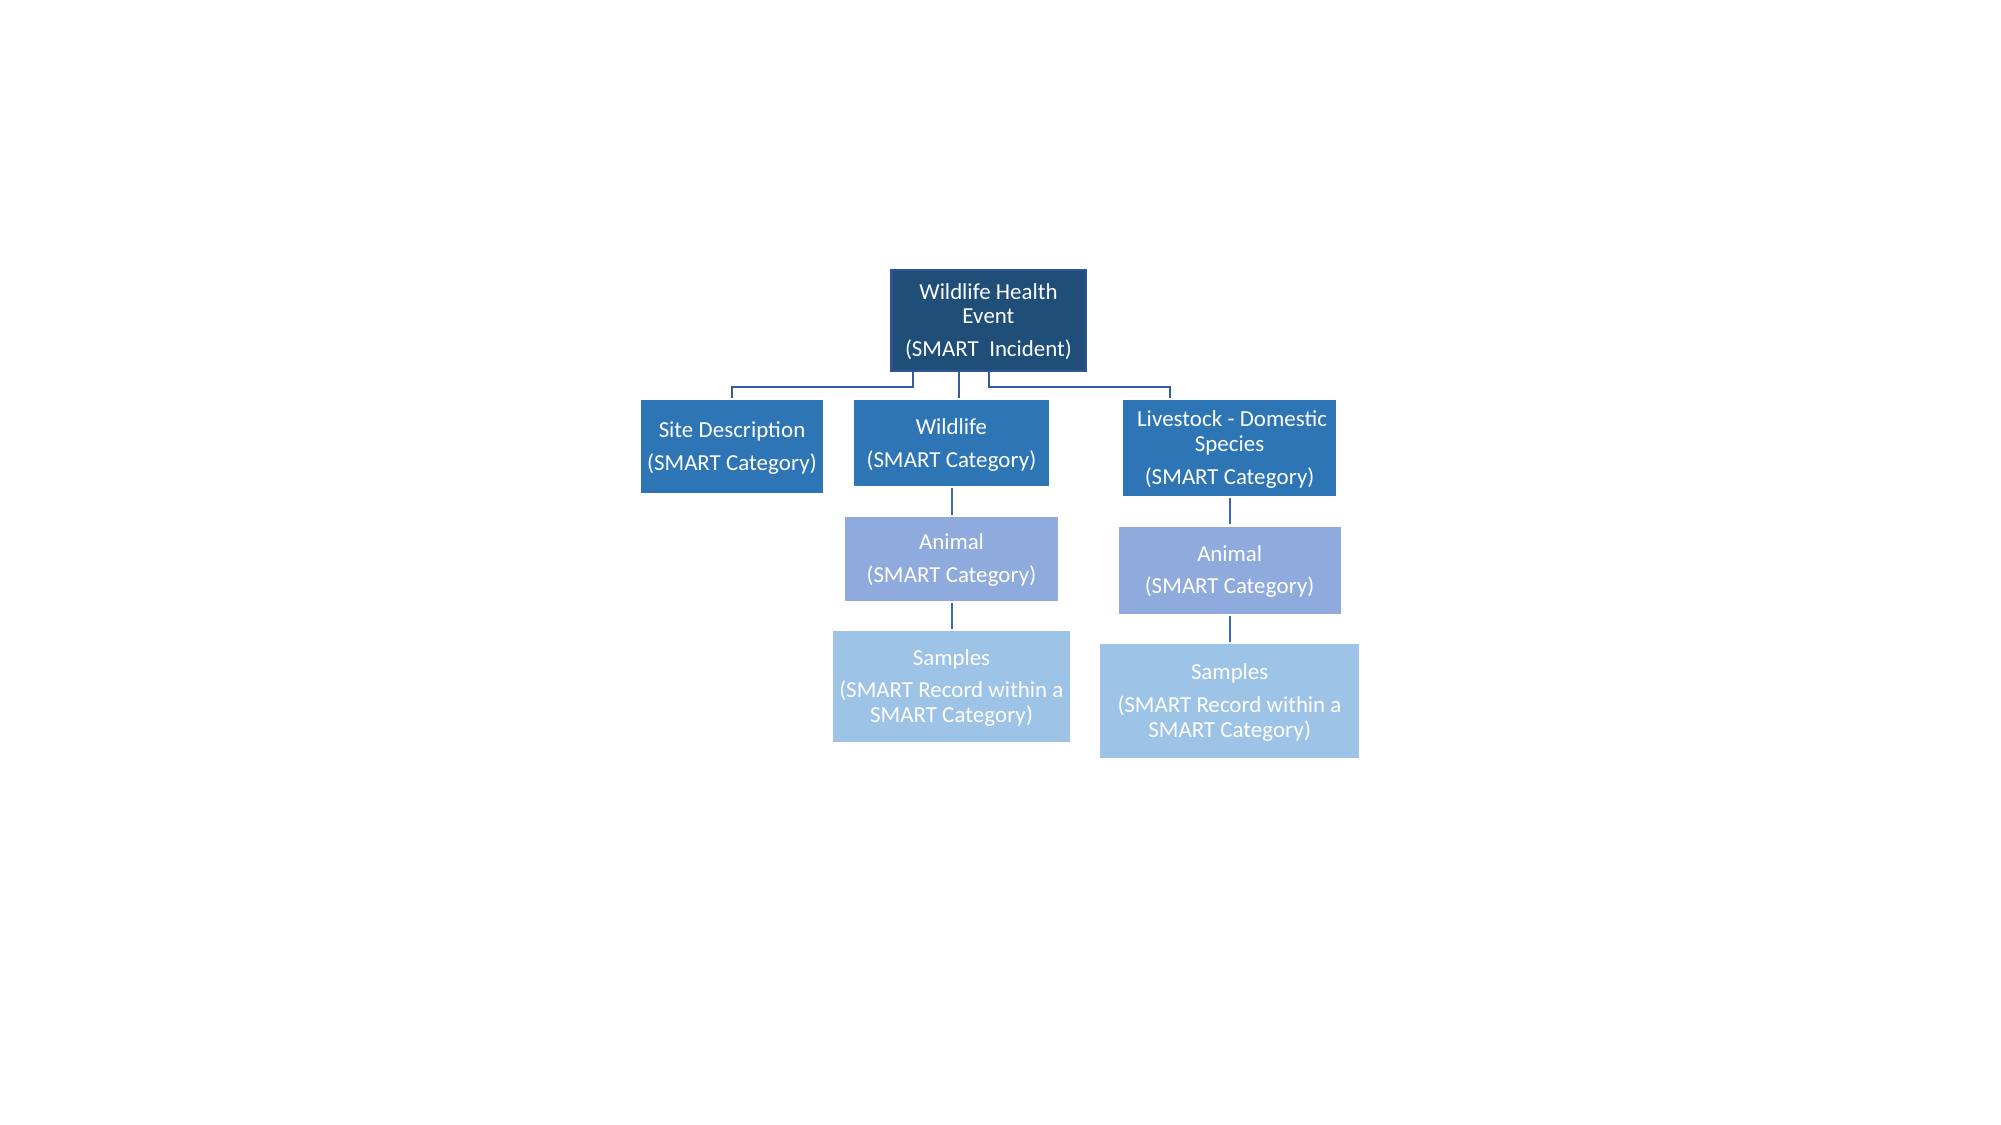

Wildlife Health Event
(SMART  Incident)
Site Description
(SMART Category)
Wildlife
(SMART Category)
Animal
(SMART Category)
Samples
(SMART Record within a SMART Category)
 Livestock - Domestic Species
(SMART Category)
Animal
(SMART Category)
Samples
(SMART Record within a SMART Category)